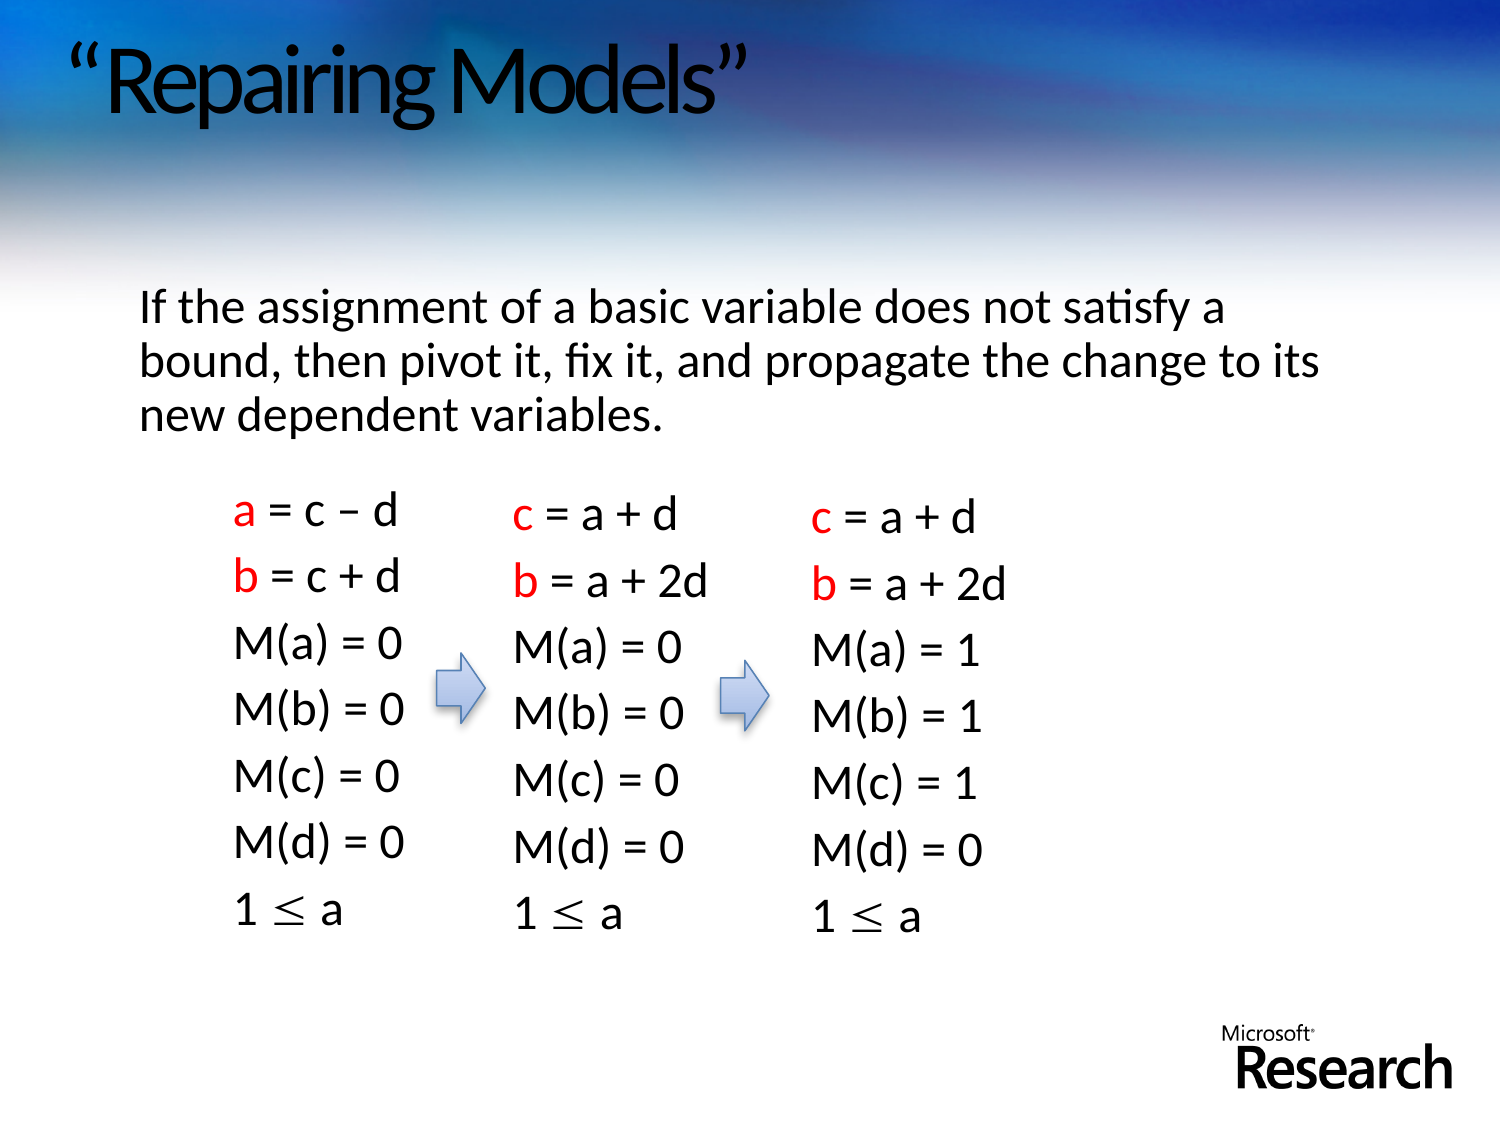

# “Repairing Models”
If the assignment of a basic variable does not satisfy a bound, then pivot it, fix it, and propagate the change to its new dependent variables.
a = c – d
b = c + d
M(a) = 0
M(b) = 0
M(c) = 0
M(d) = 0
1 ≤ a
c = a + d
b = a + 2d
M(a) = 0
M(b) = 0
M(c) = 0
M(d) = 0
1 ≤ a
c = a + d
b = a + 2d
M(a) = 1
M(b) = 1
M(c) = 1
M(d) = 0
1 ≤ a